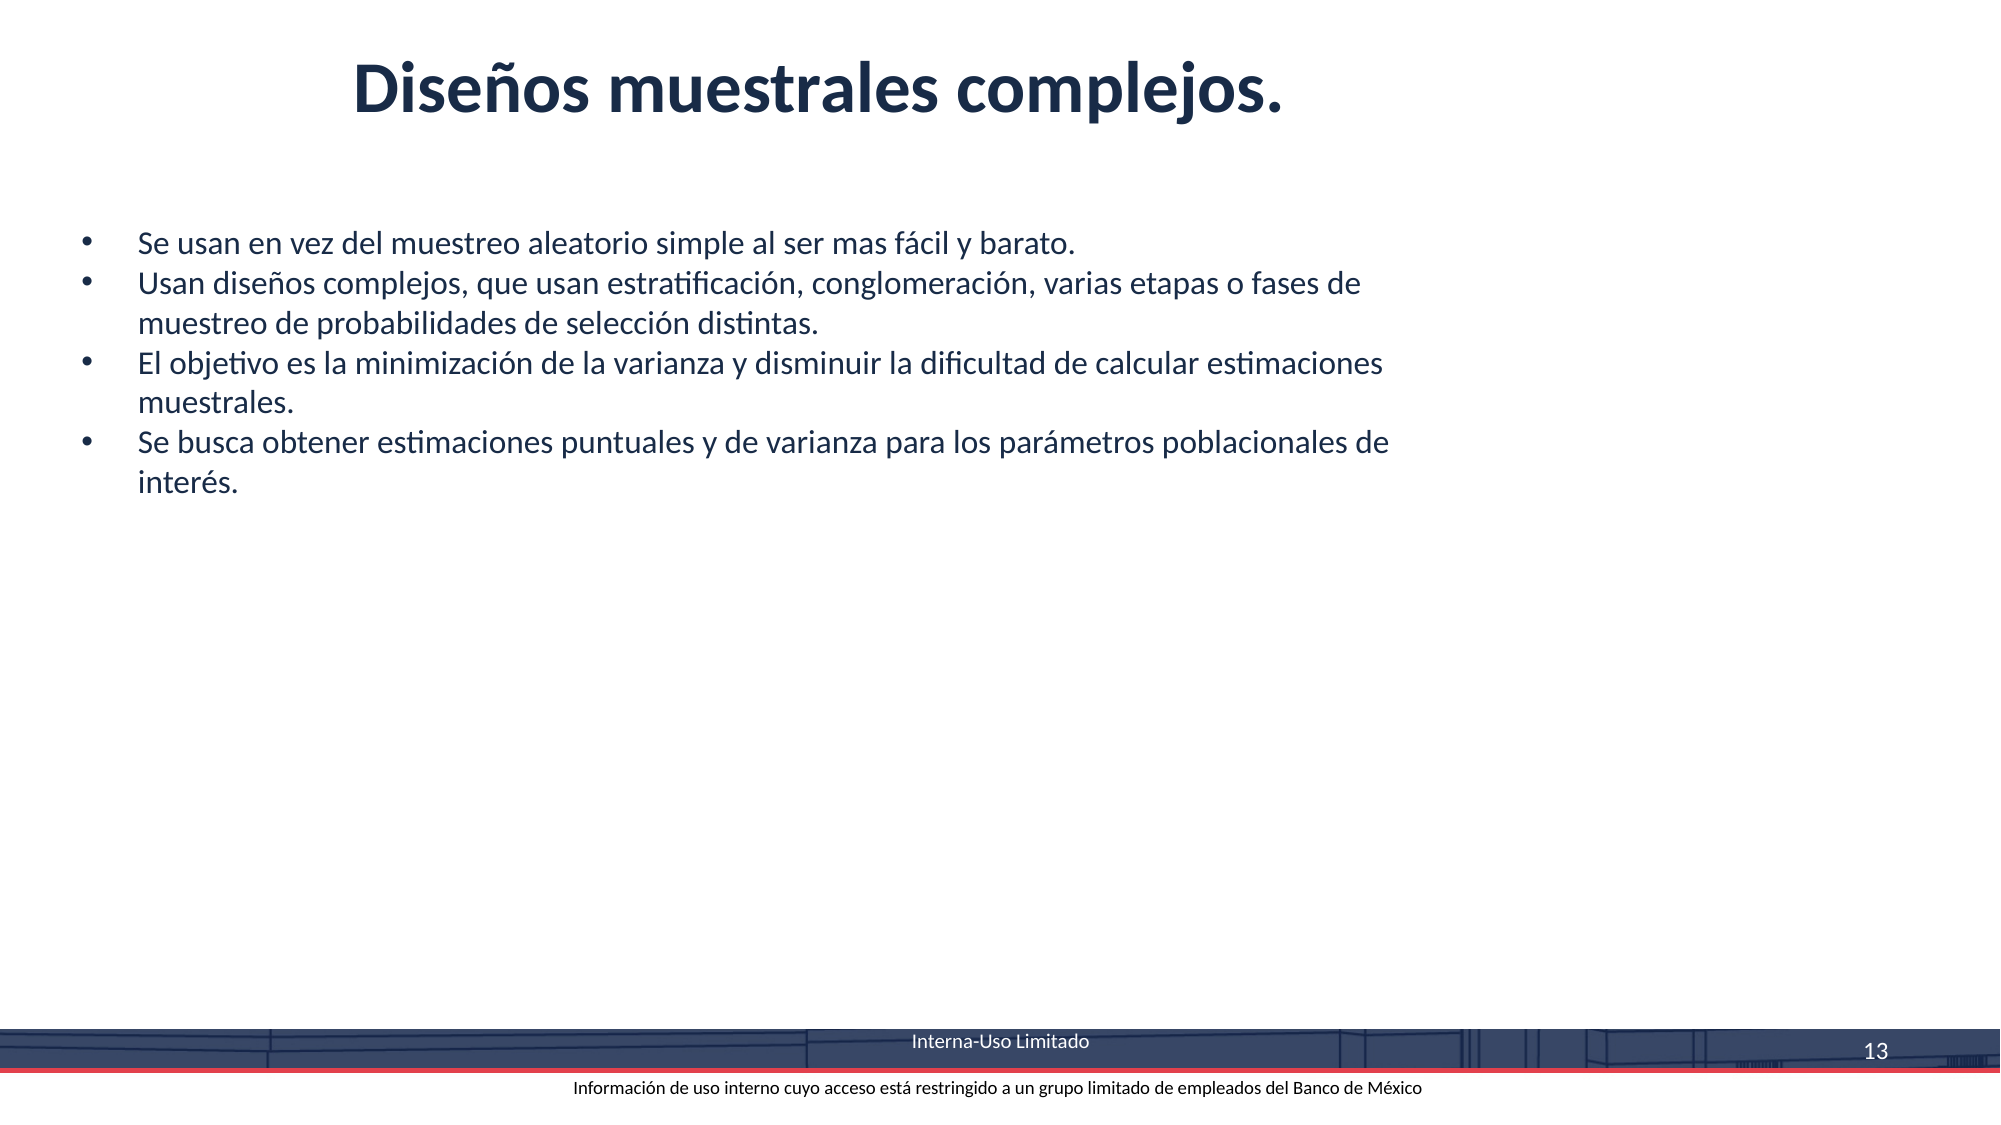

Diseños muestrales complejos.

Se usan en vez del muestreo aleatorio simple al ser mas fácil y barato.
Usan diseños complejos, que usan estratificación, conglomeración, varias etapas o fases de muestreo de probabilidades de selección distintas.
El objetivo es la minimización de la varianza y disminuir la dificultad de calcular estimaciones muestrales.
Se busca obtener estimaciones puntuales y de varianza para los parámetros poblacionales de interés.

 Interna-Uso Limitado

Información de uso interno cuyo acceso está restringido a un grupo limitado de empleados del Banco de México